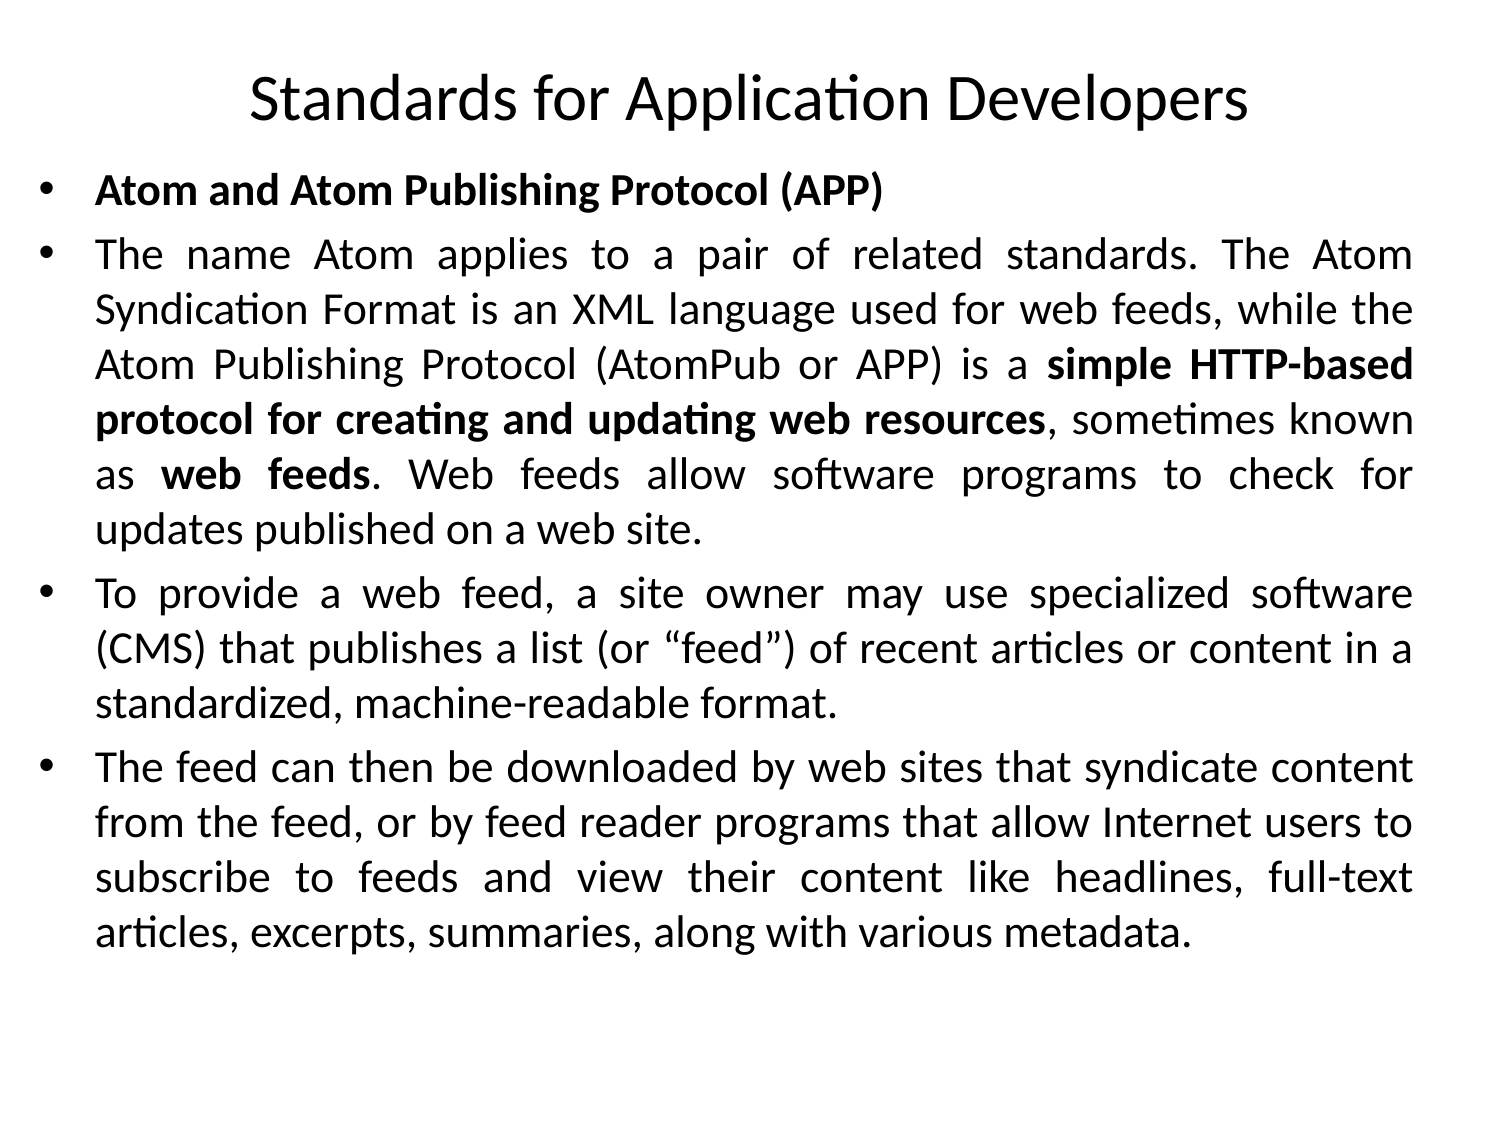

# Standards for Application Developers
Atom and Atom Publishing Protocol (APP)
The name Atom applies to a pair of related standards. The Atom Syndication Format is an XML language used for web feeds, while the Atom Publishing Protocol (AtomPub or APP) is a simple HTTP-based protocol for creating and updating web resources, sometimes known as web feeds. Web feeds allow software programs to check for updates published on a web site.
To provide a web feed, a site owner may use specialized software (CMS) that publishes a list (or “feed”) of recent articles or content in a standardized, machine-readable format.
The feed can then be downloaded by web sites that syndicate content from the feed, or by feed reader programs that allow Internet users to subscribe to feeds and view their content like headlines, full-text articles, excerpts, summaries, along with various metadata.